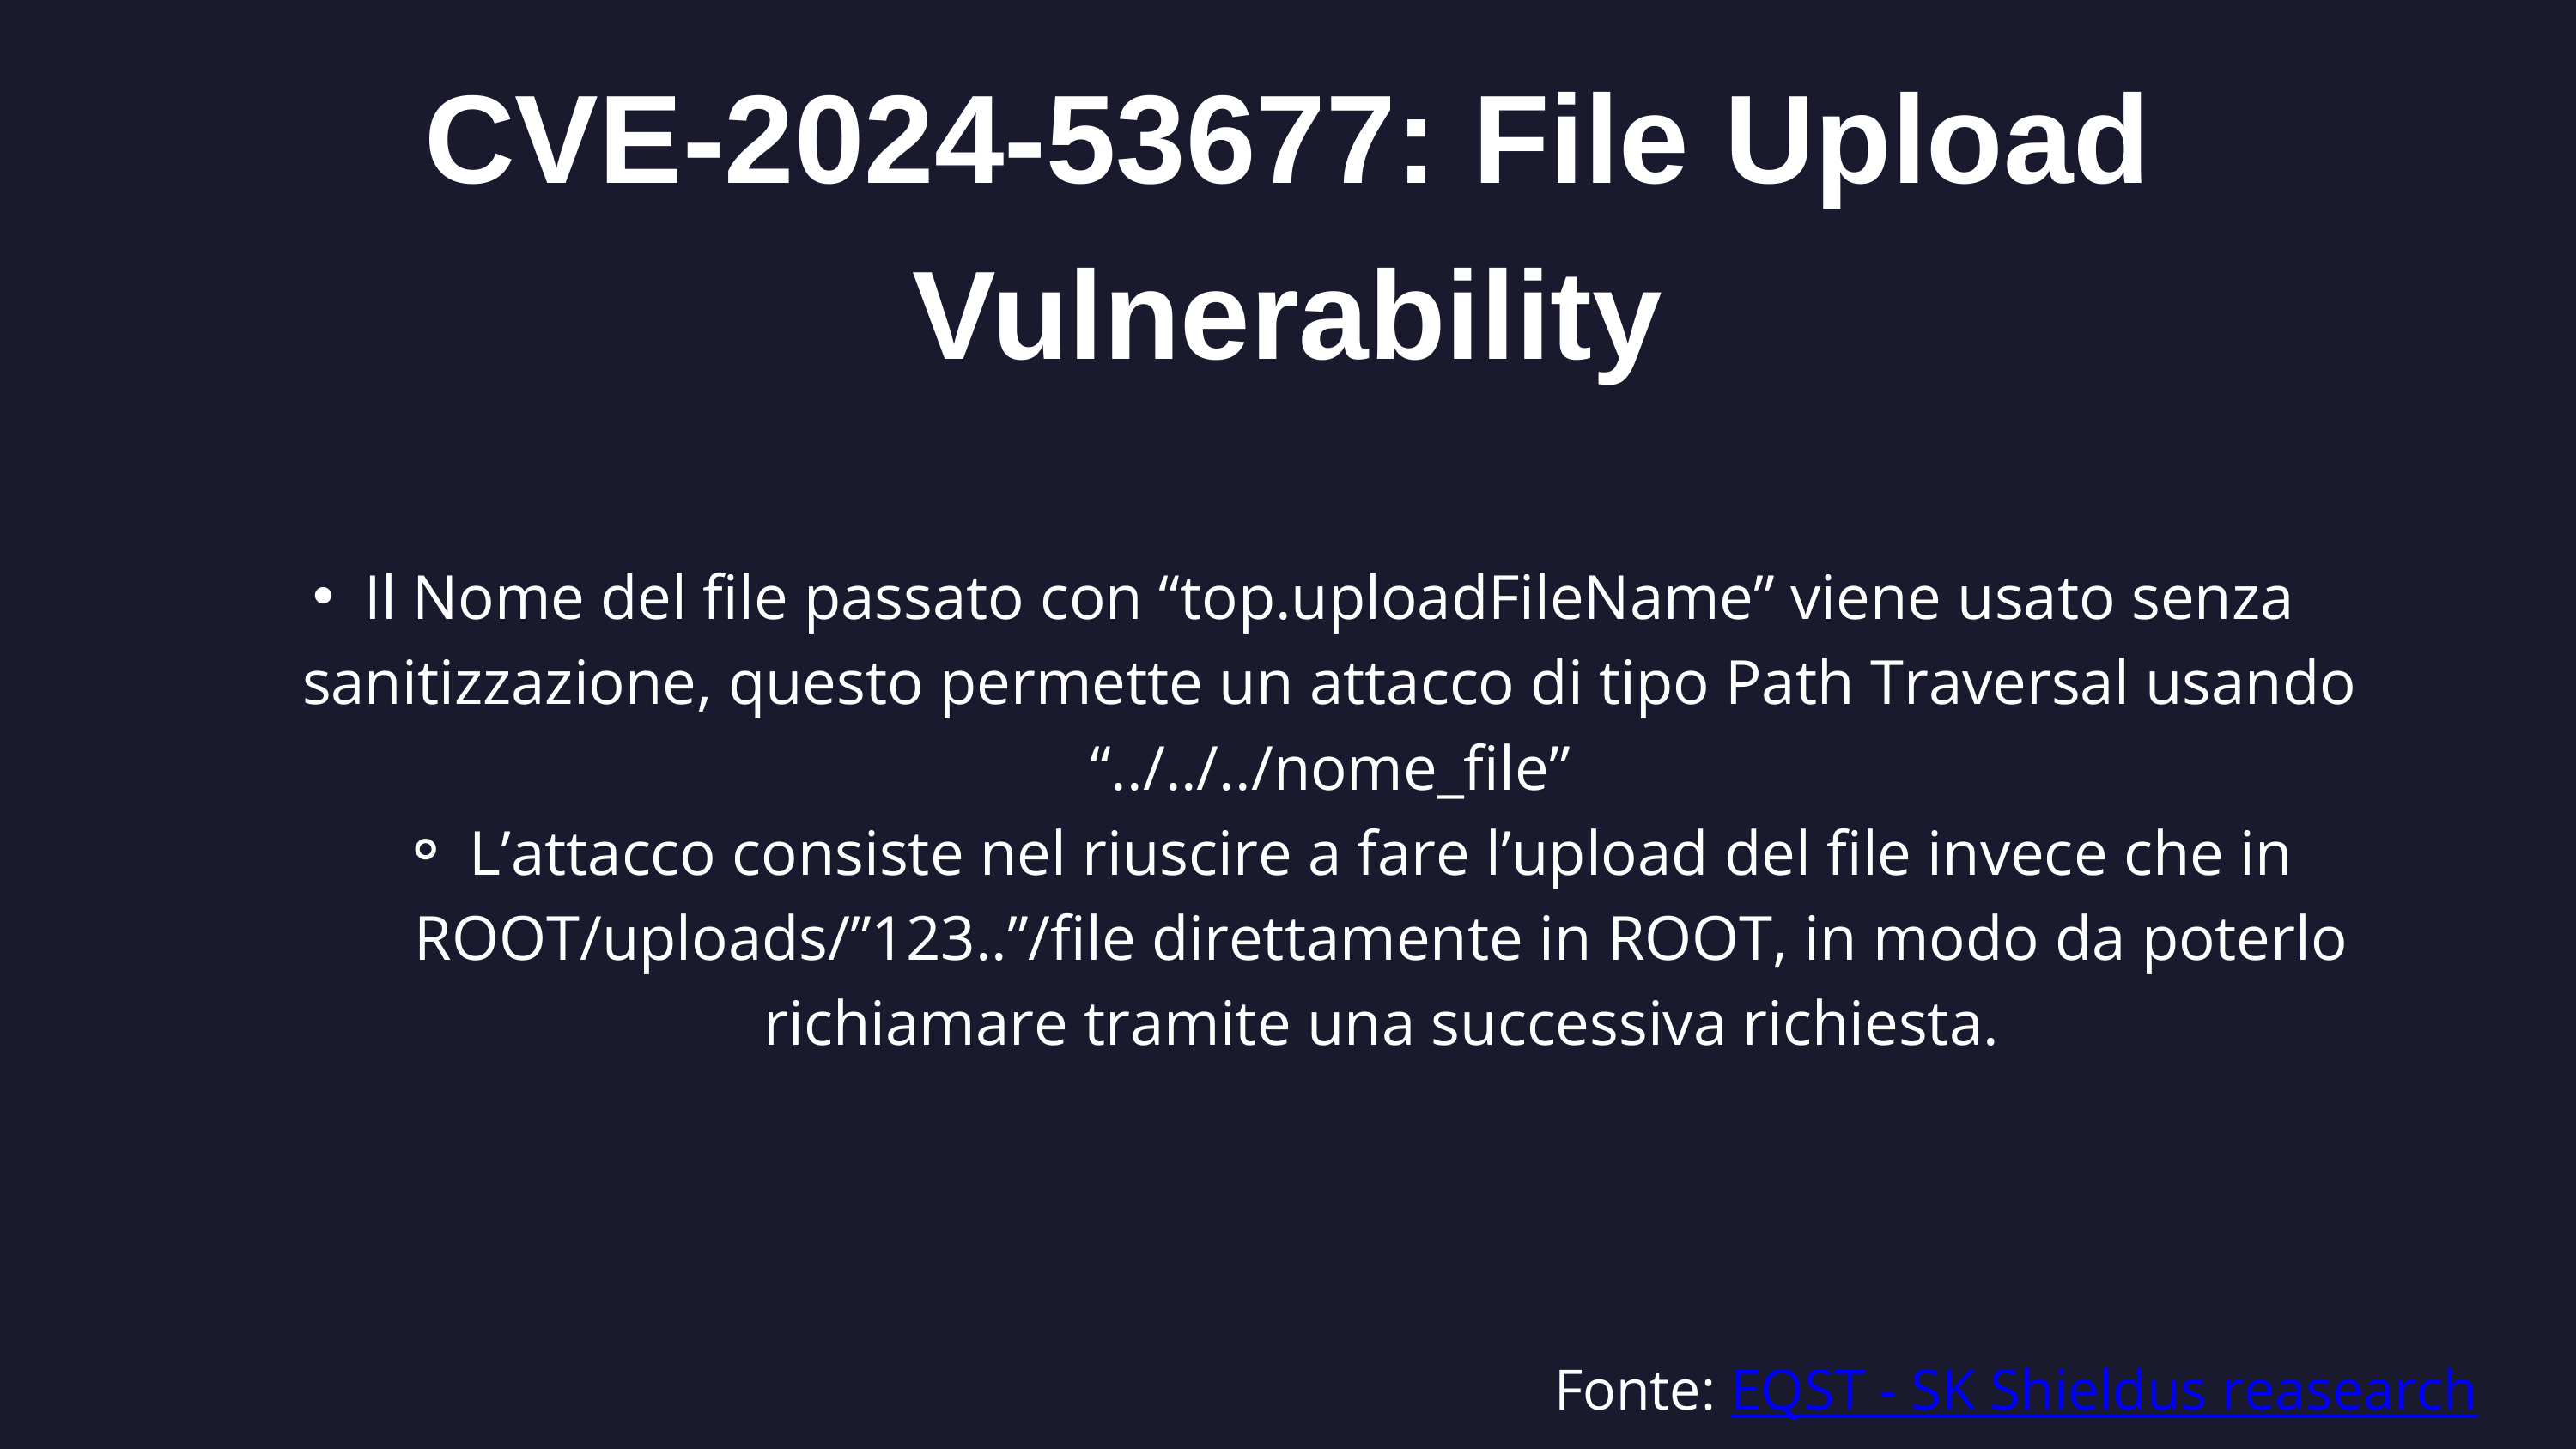

CVE-2024-53677: File Upload Vulnerability

Il Nome del file passato con “top.uploadFileName” viene usato senza sanitizzazione, questo permette un attacco di tipo Path Traversal usando “../../../nome_file”
L’attacco consiste nel riuscire a fare l’upload del file invece che in ROOT/uploads/”123..”/file direttamente in ROOT, in modo da poterlo richiamare tramite una successiva richiesta.

Fonte: EQST - SK Shieldus reasearch